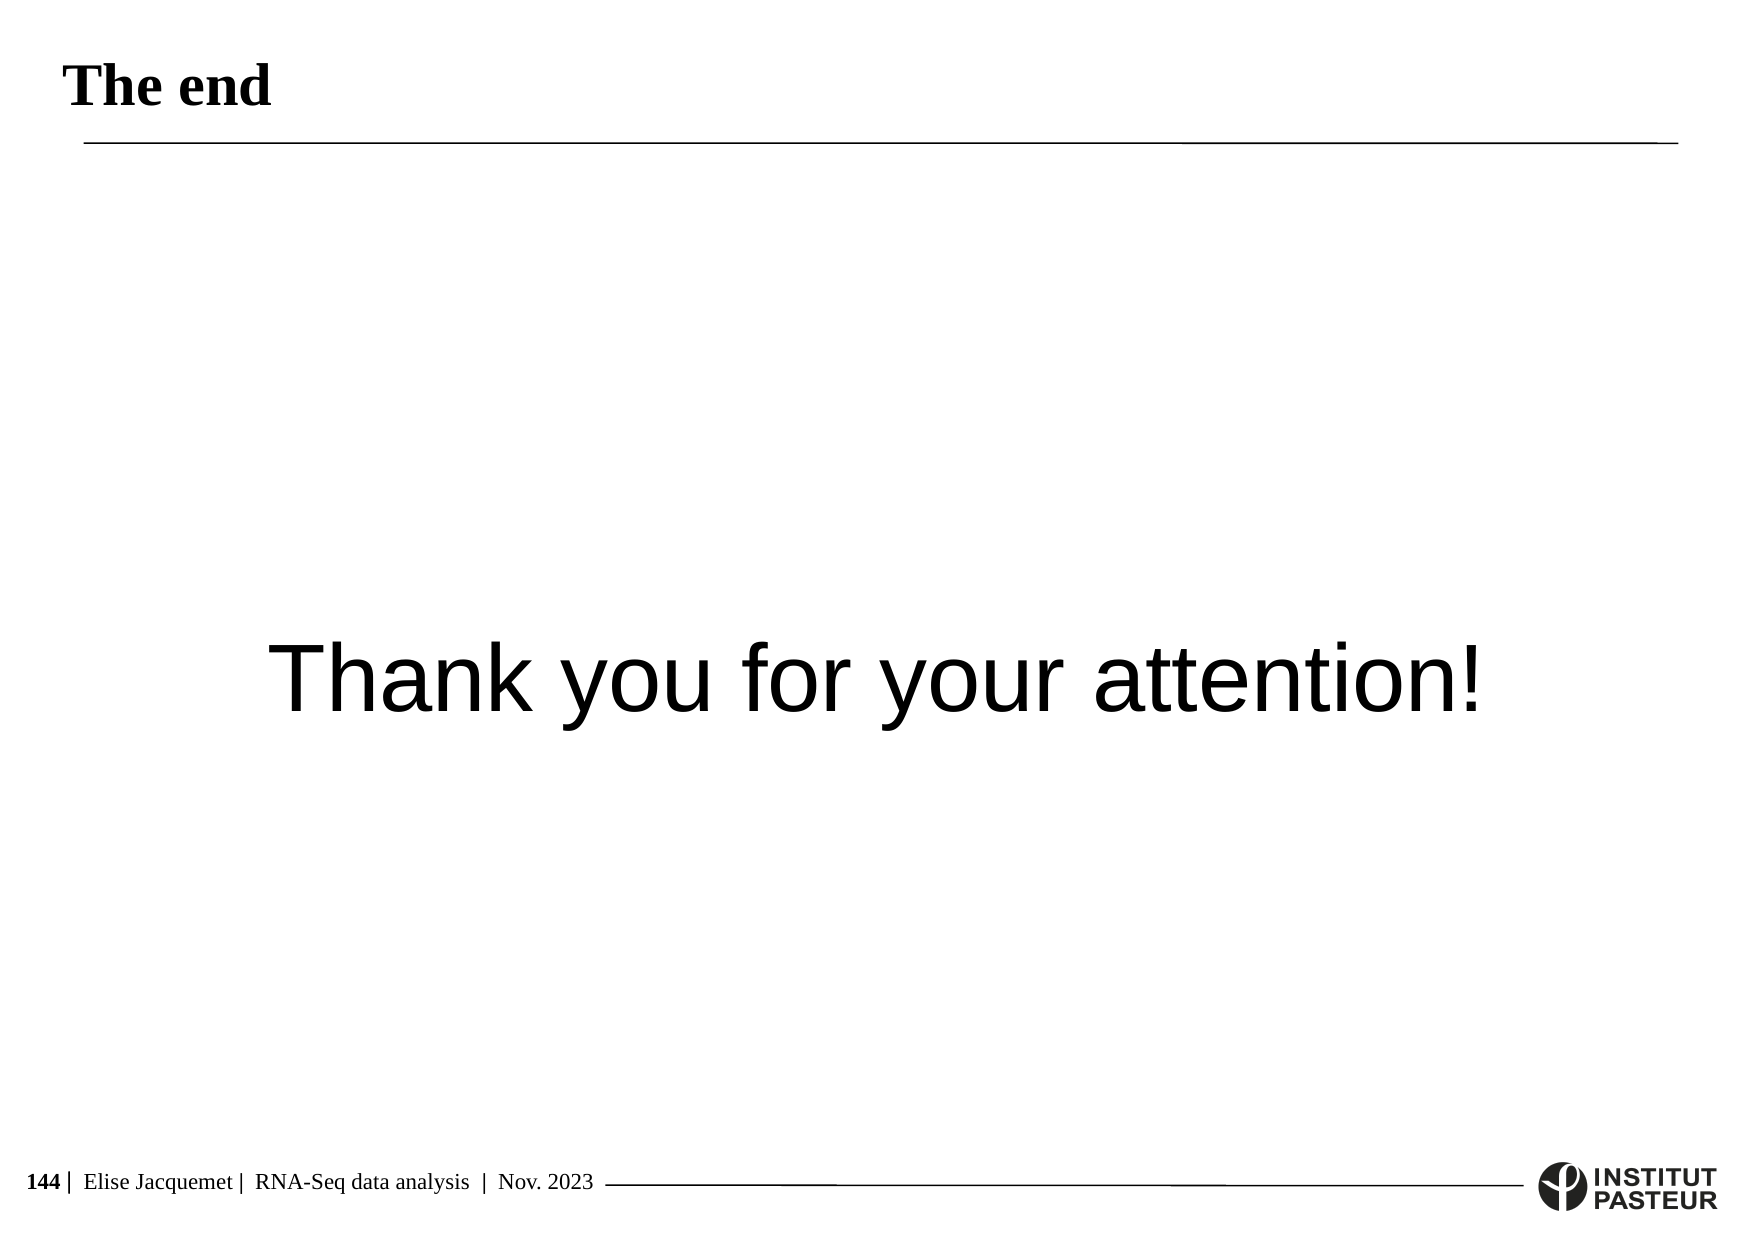

The end
Thank you for your attention!